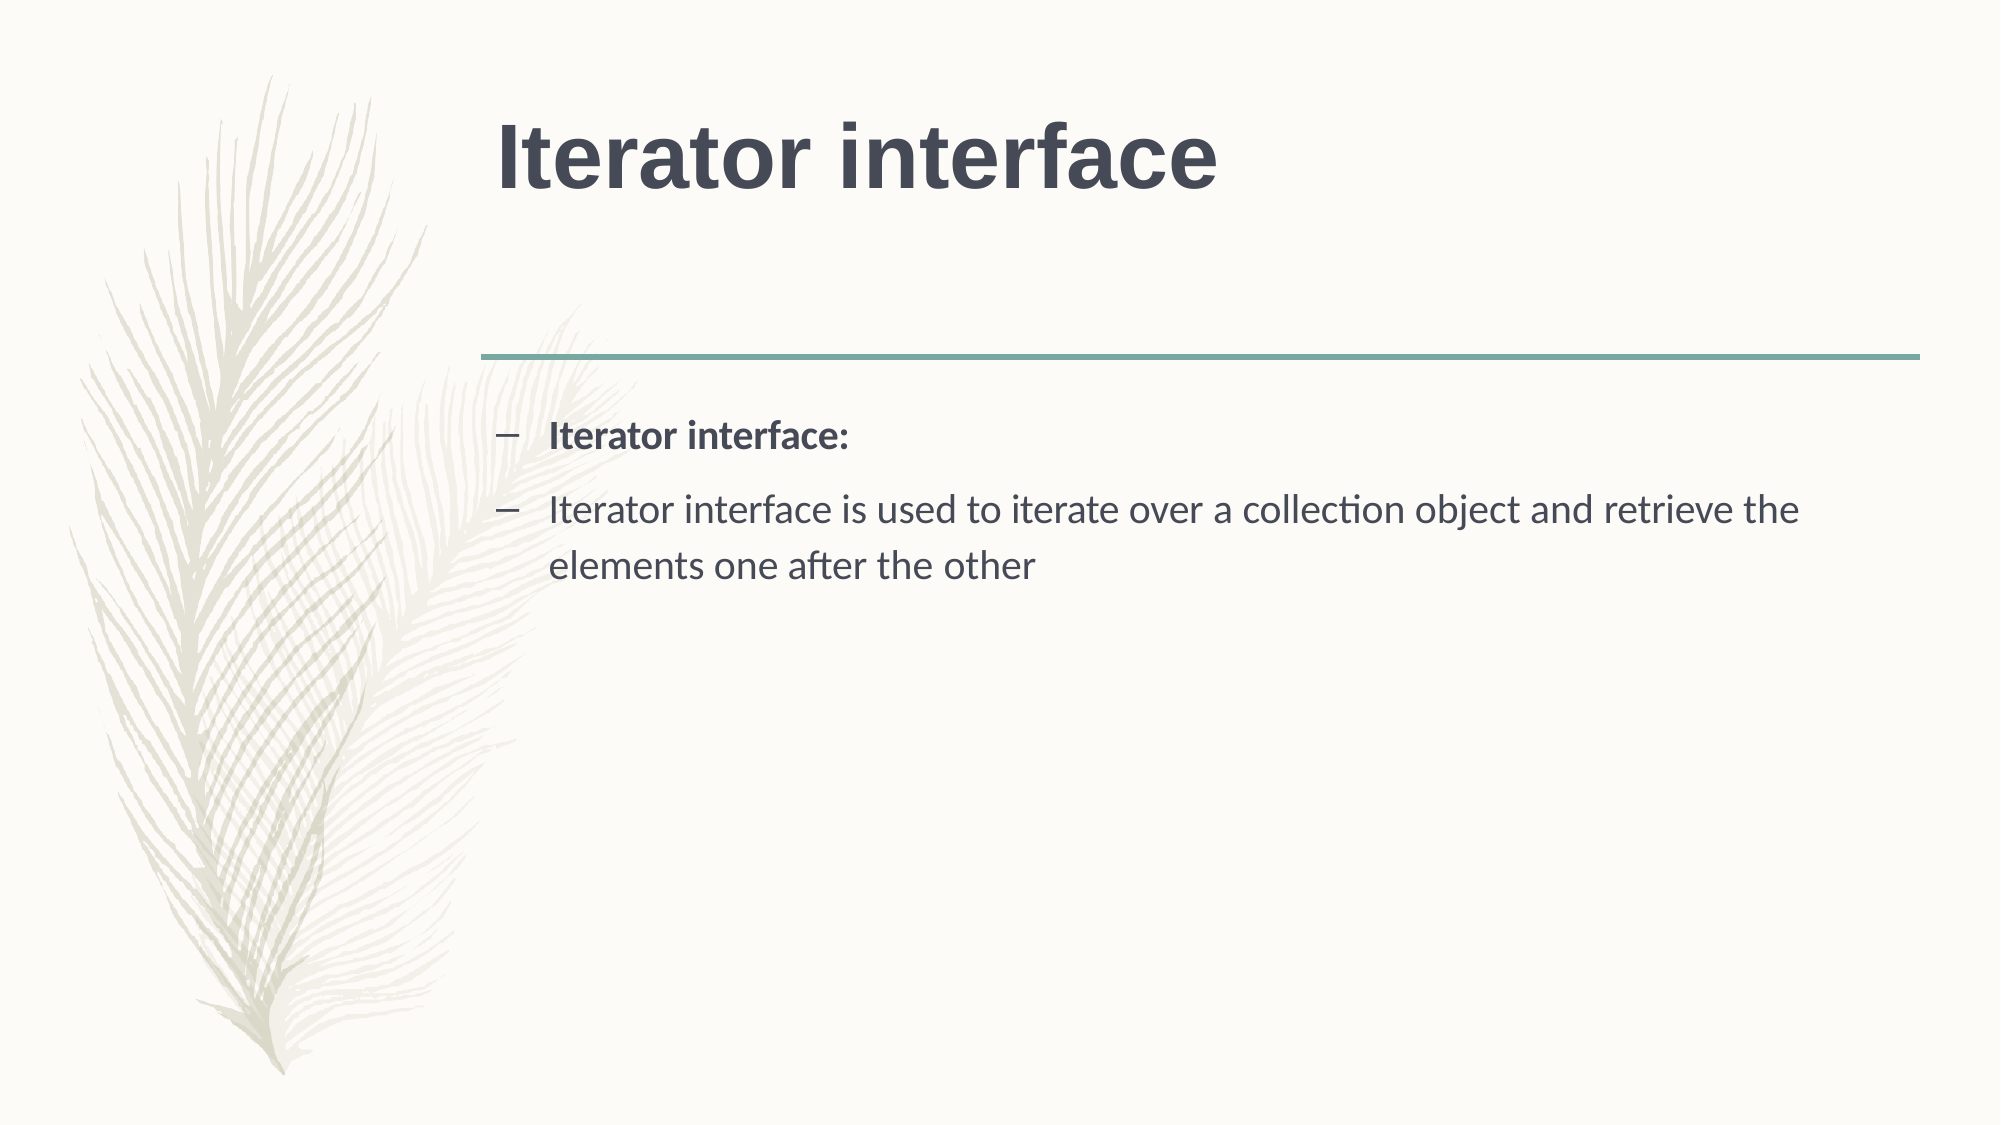

# Iterator interface
Iterator interface:
Iterator interface is used to iterate over a collection object and retrieve the  elements one after the other